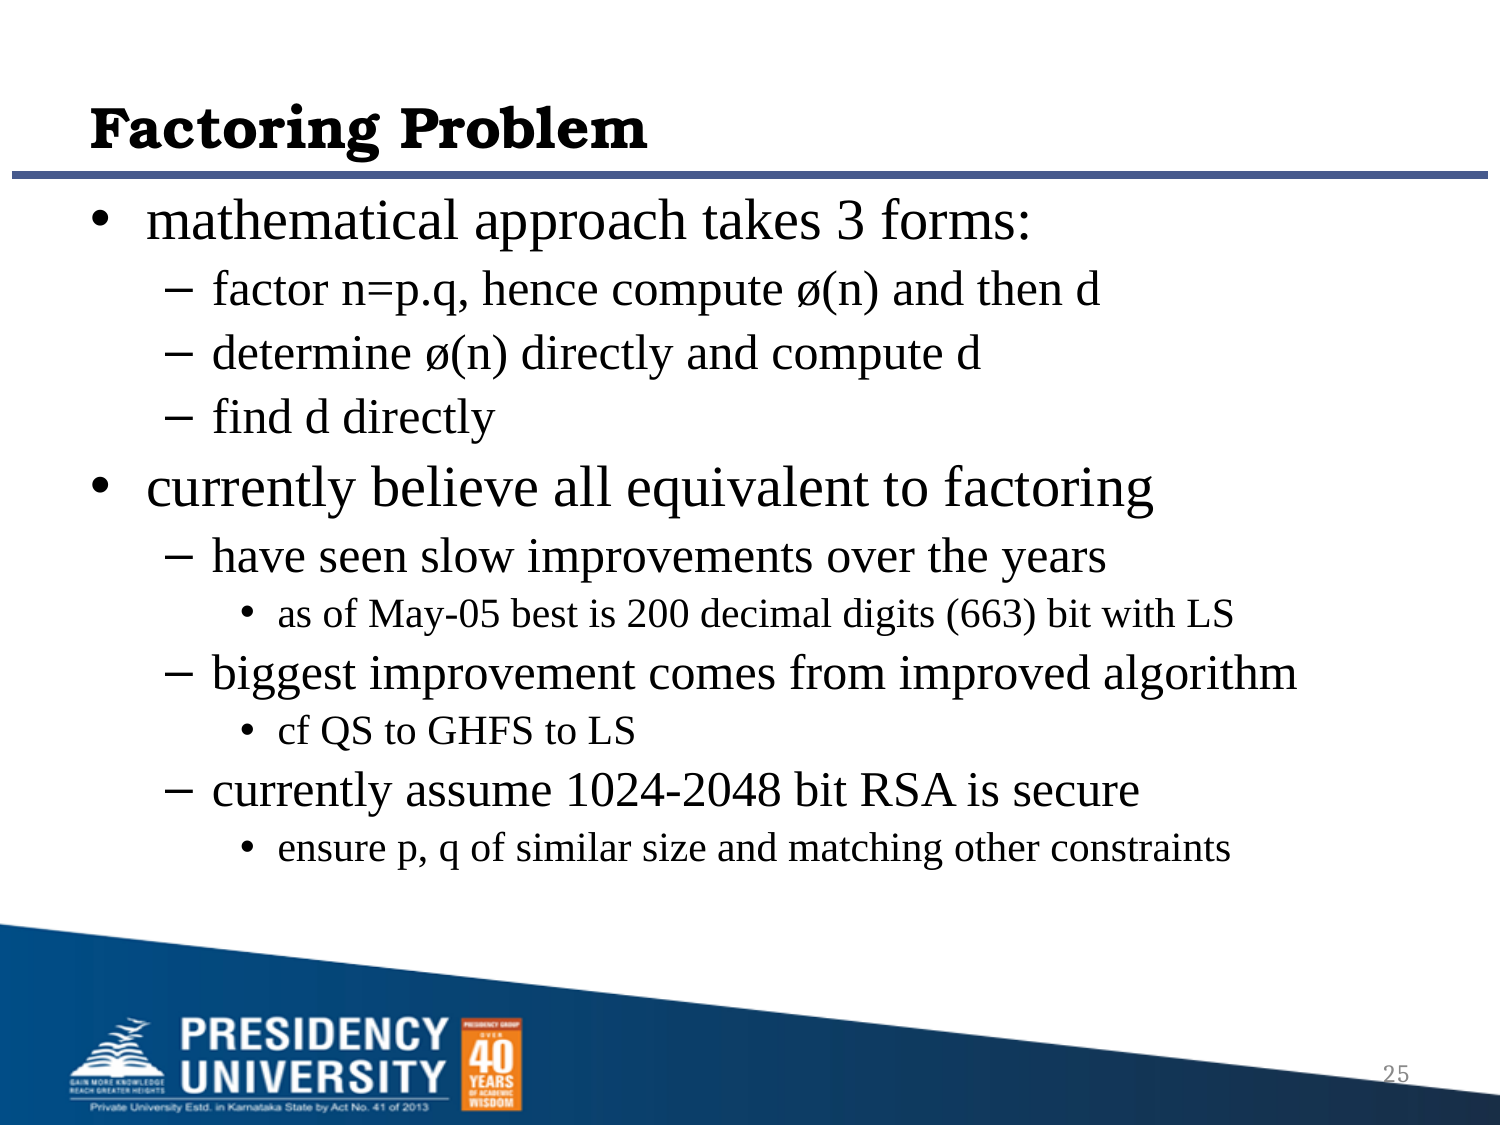

# Factoring Problem
mathematical approach takes 3 forms:
factor n=p.q, hence compute ø(n) and then d
determine ø(n) directly and compute d
find d directly
currently believe all equivalent to factoring
have seen slow improvements over the years
as of May-05 best is 200 decimal digits (663) bit with LS
biggest improvement comes from improved algorithm
cf QS to GHFS to LS
currently assume 1024-2048 bit RSA is secure
ensure p, q of similar size and matching other constraints

25